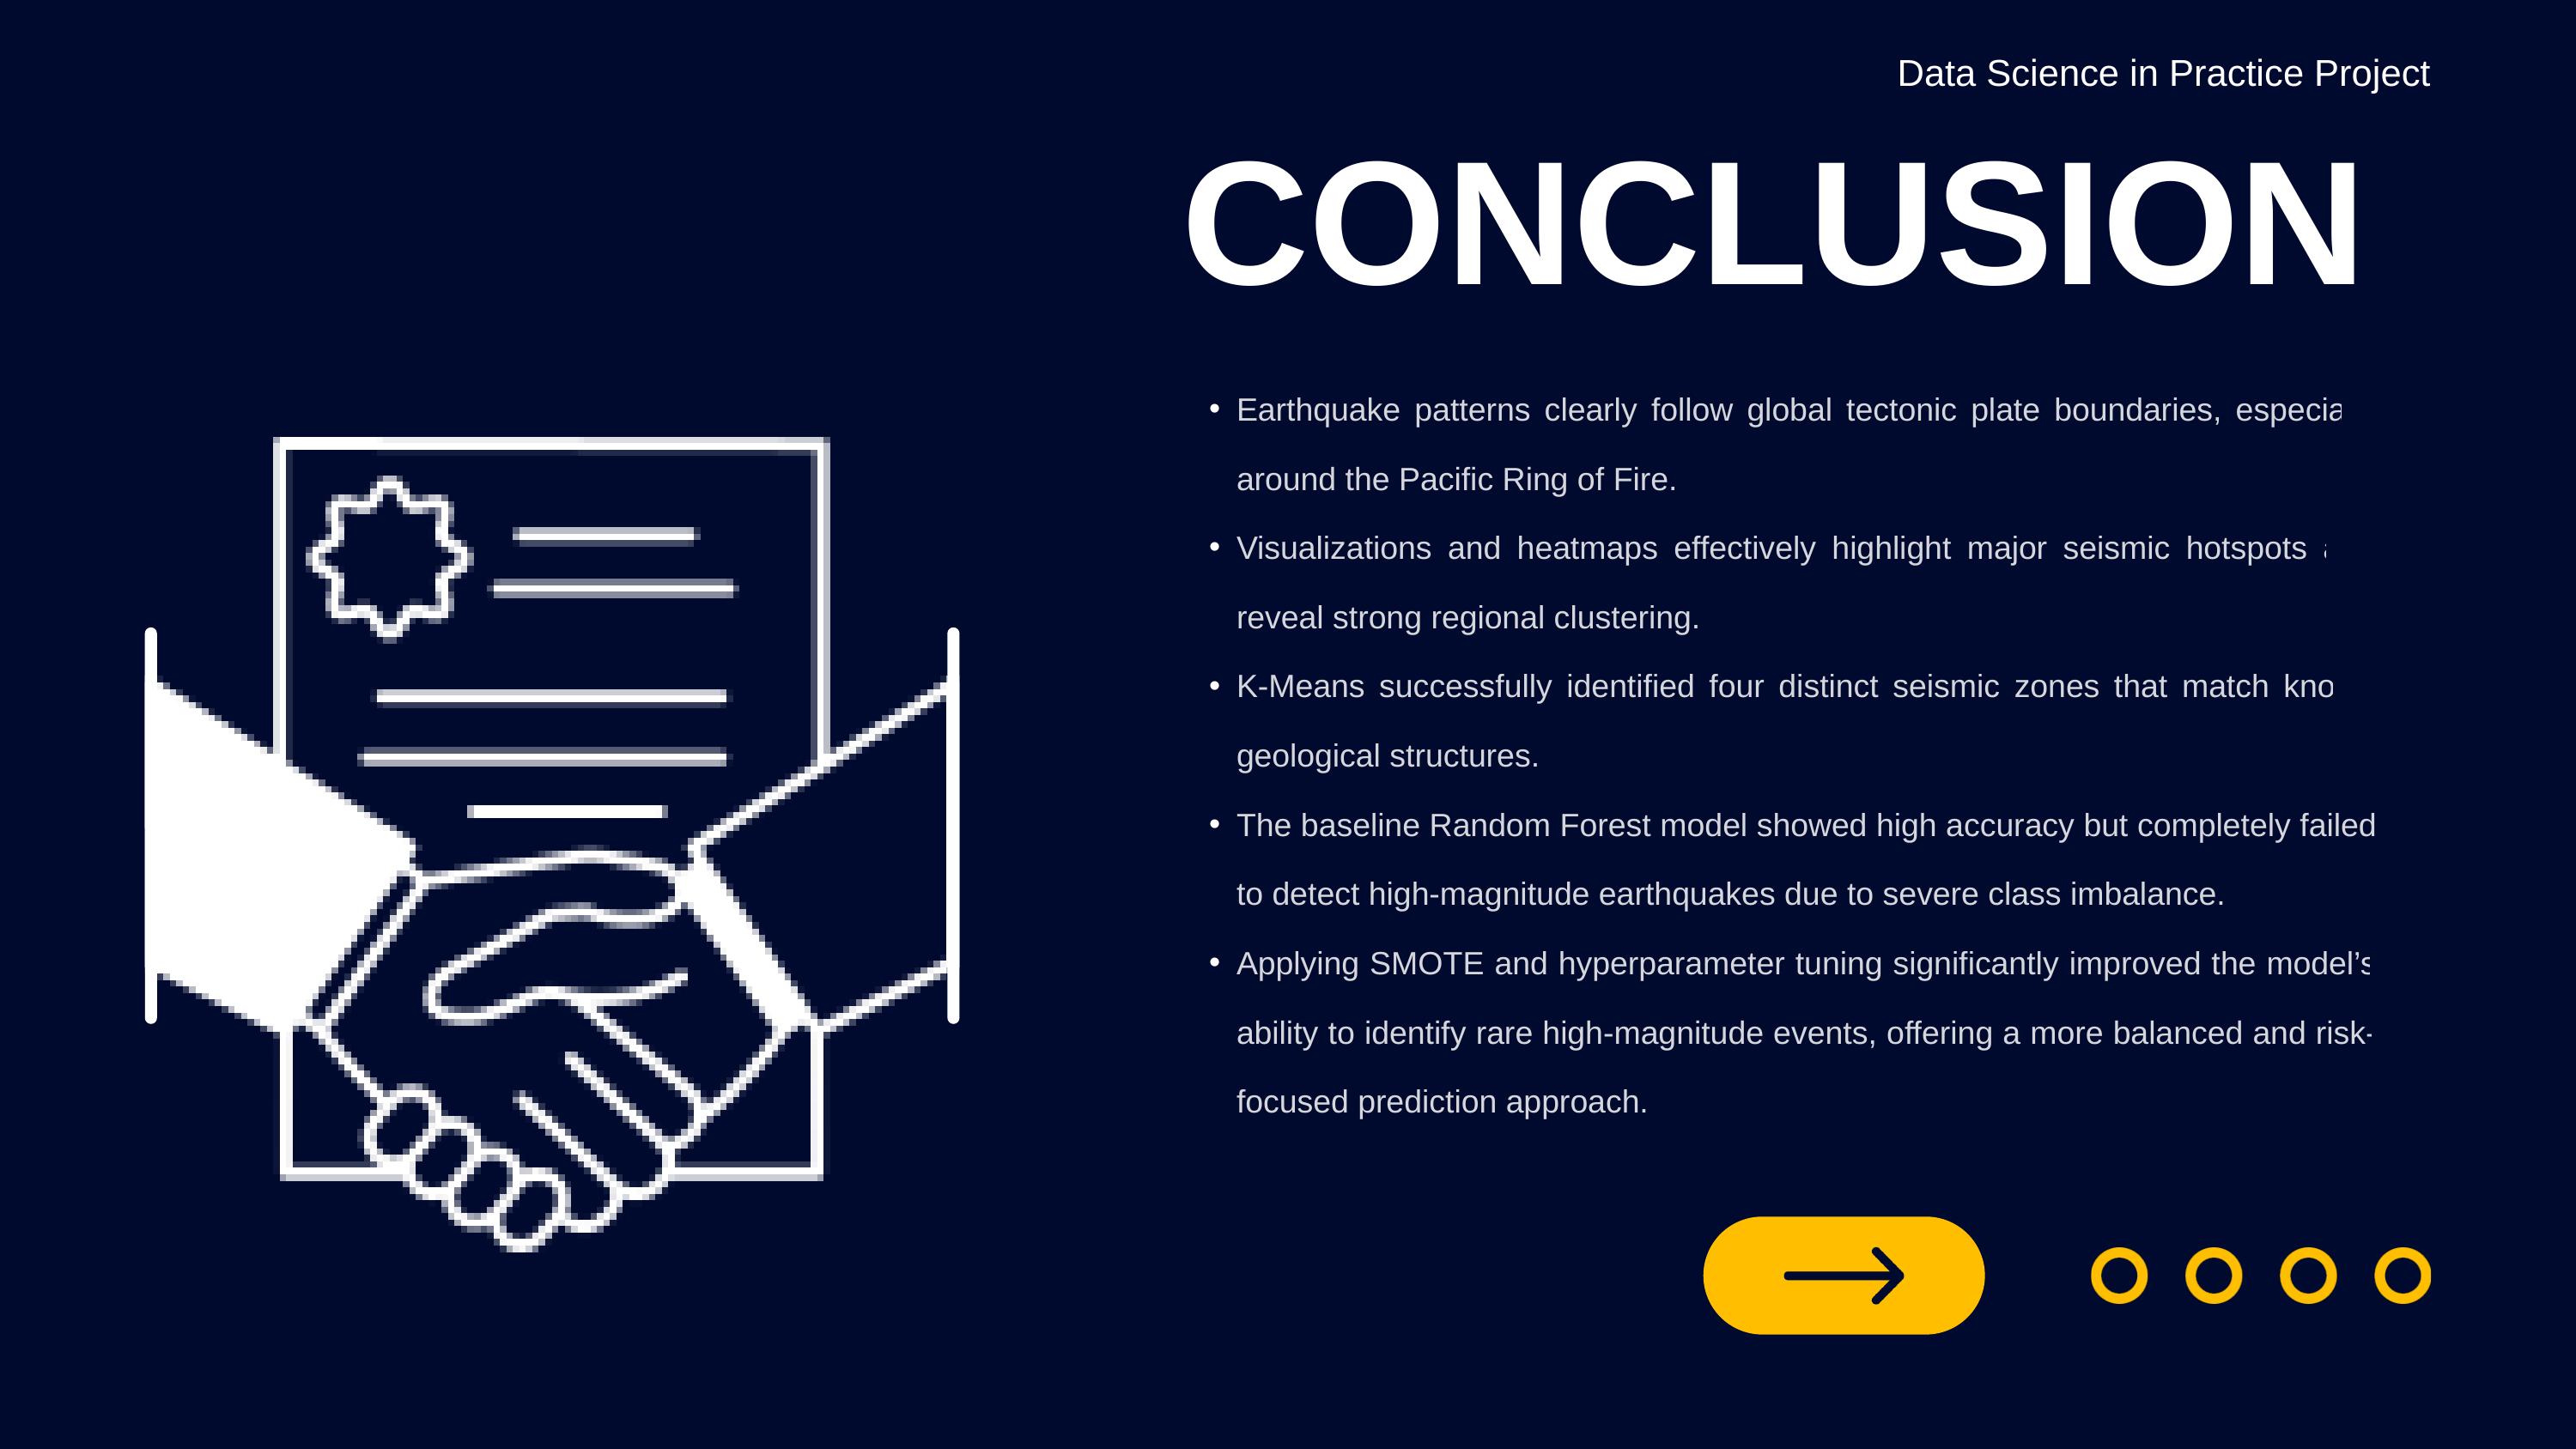

Data Science in Practice Project

CONCLUSION
Earthquake patterns clearly follow global tectonic plate boundaries, especially around the Pacific Ring of Fire.
Visualizations and heatmaps effectively highlight major seismic hotspots and reveal strong regional clustering.
K-Means successfully identified four distinct seismic zones that match known geological structures.
The baseline Random Forest model showed high accuracy but completely failed to detect high-magnitude earthquakes due to severe class imbalance.
Applying SMOTE and hyperparameter tuning significantly improved the model’s ability to identify rare high-magnitude events, offering a more balanced and risk-focused prediction approach.